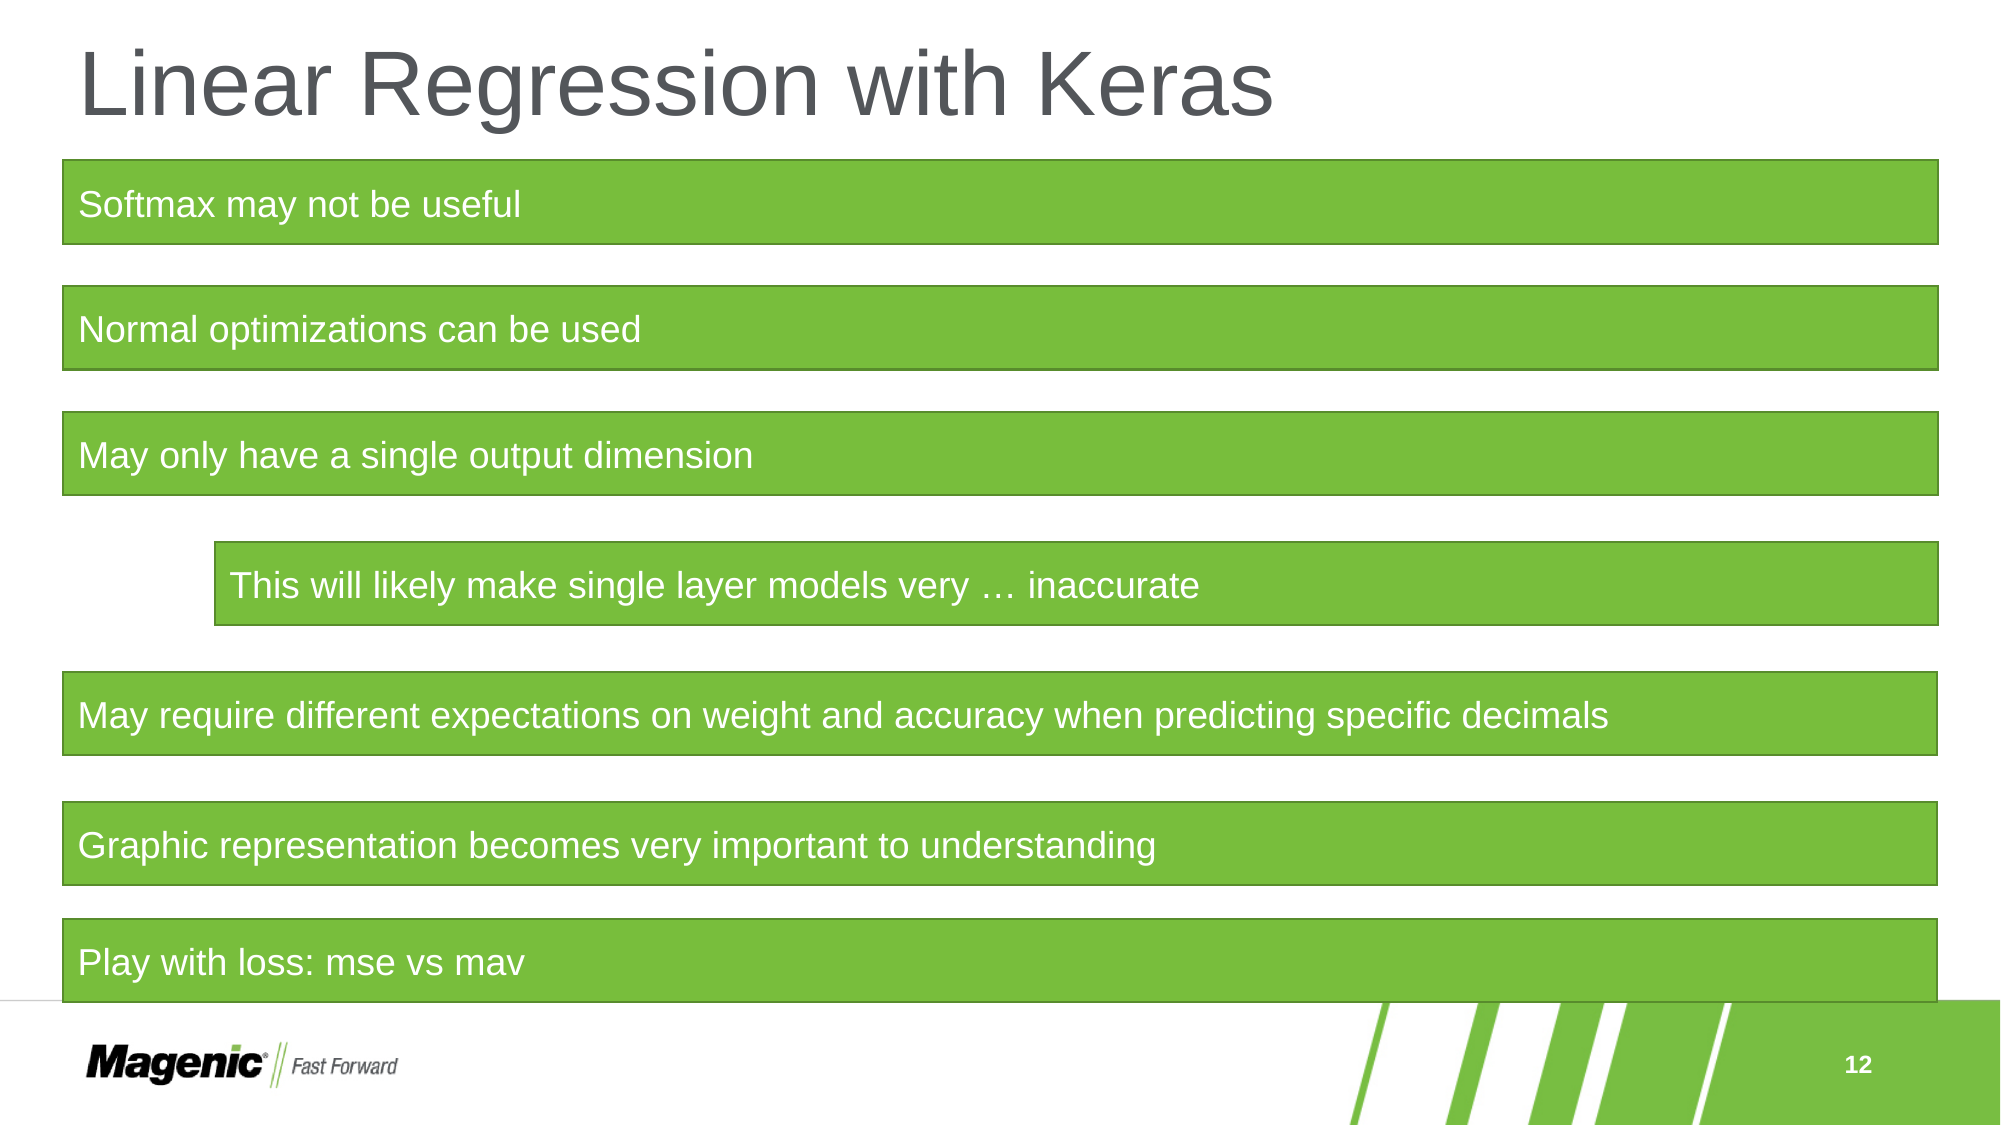

# Linear Regression with Keras
Softmax may not be useful
Normal optimizations can be used
May only have a single output dimension
This will likely make single layer models very … inaccurate
May require different expectations on weight and accuracy when predicting specific decimals
Graphic representation becomes very important to understanding
Play with loss: mse vs mav